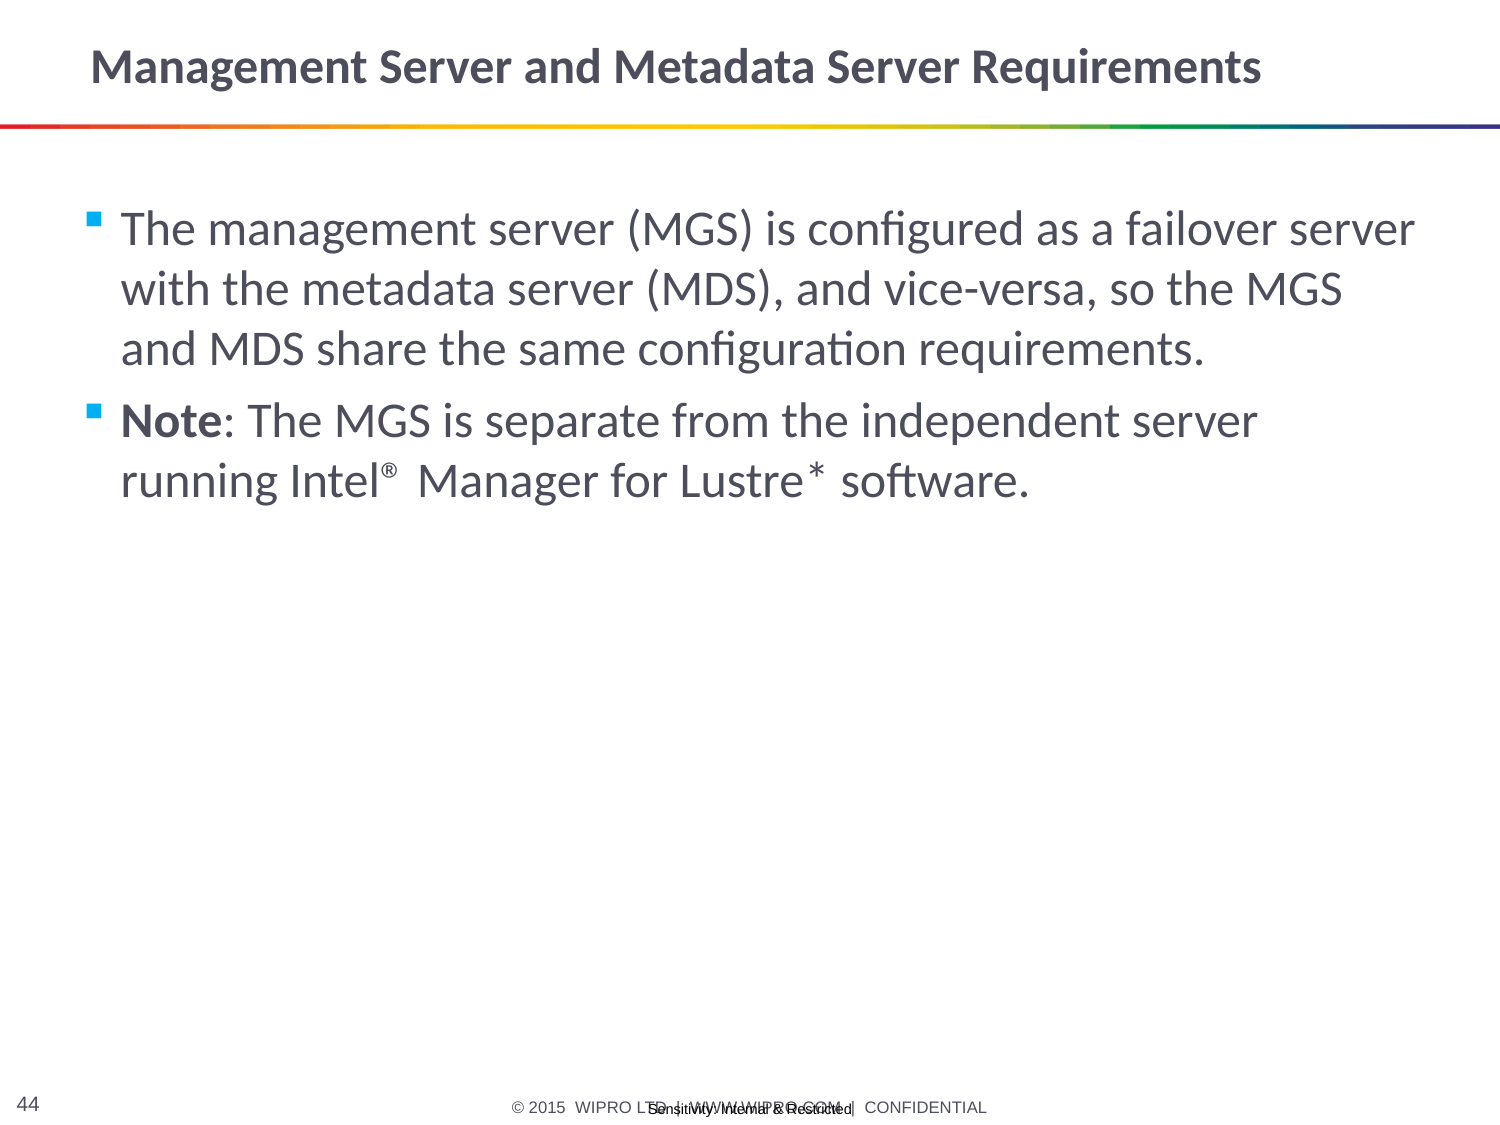

# Management Server and Metadata Server Requirements
The management server (MGS) is configured as a failover server with the metadata server (MDS), and vice-versa, so the MGS and MDS share the same configuration requirements.
Note: The MGS is separate from the independent server running Intel® Manager for Lustre* software.